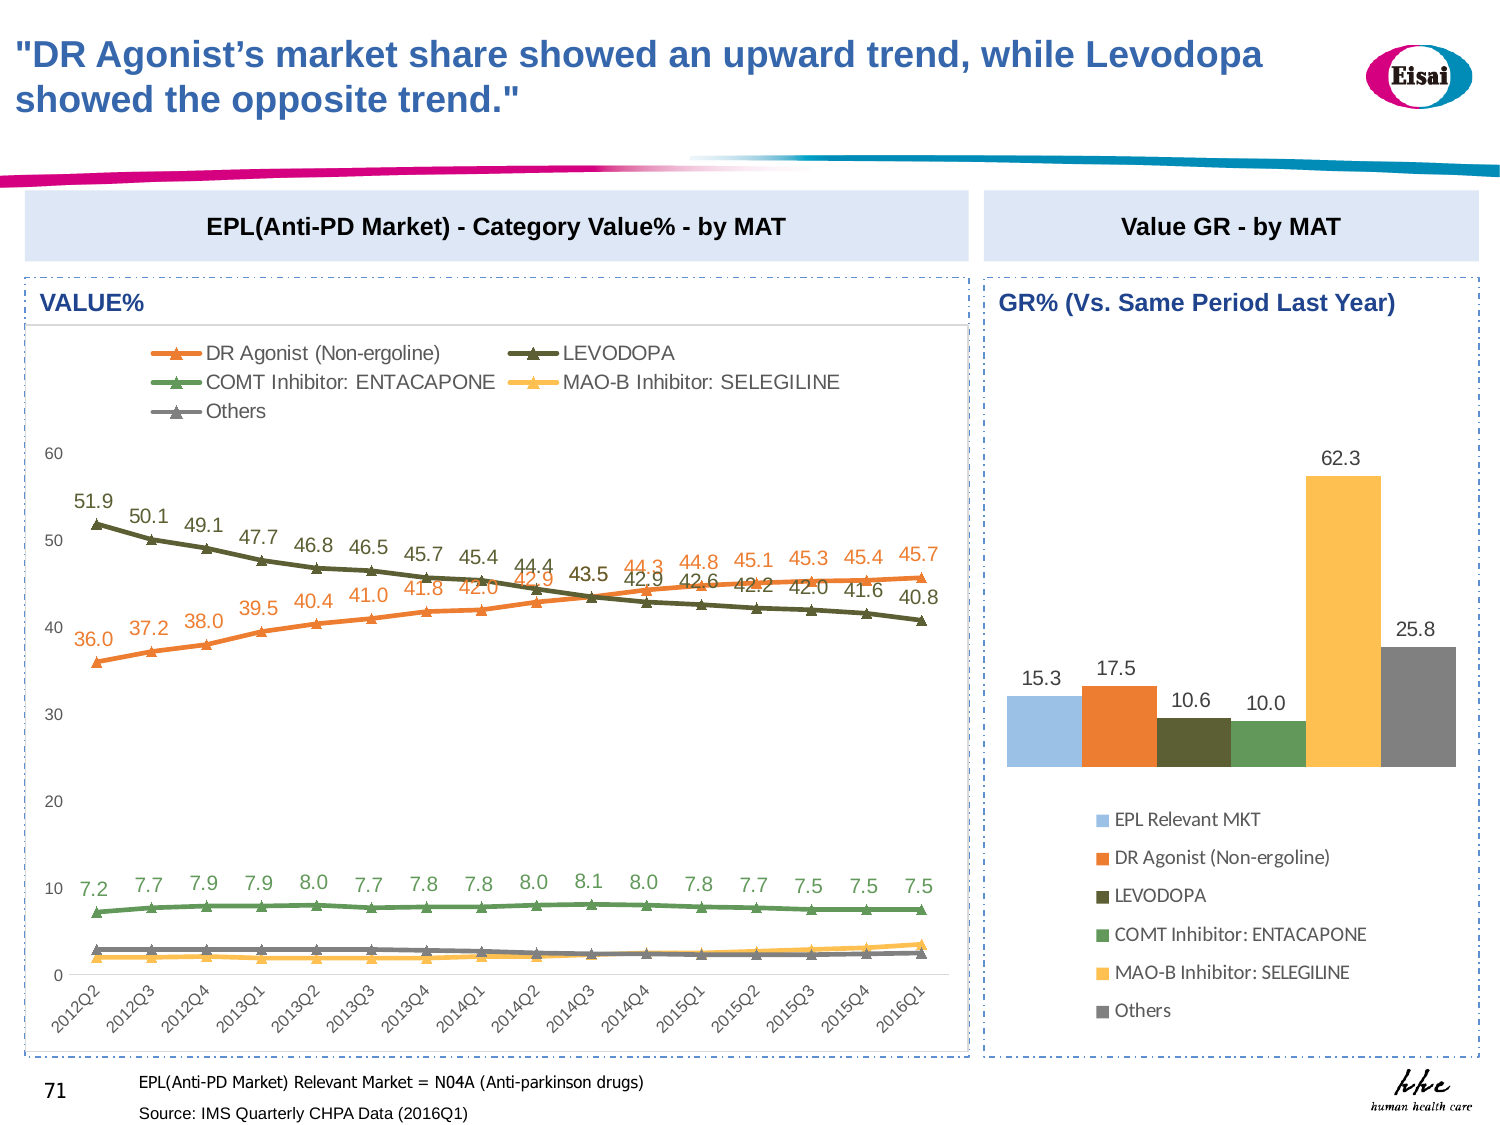

"DR Agonist’s market share showed an upward trend, while Levodopa showed the opposite trend."
EPL(Anti-PD Market) - Category Value% - by MAT
Value GR - by MAT

VALUE%
GR% (Vs. Same Period Last Year)

### Chart

| Category | DR Agonist (Non-ergoline) | LEVODOPA | COMT Inhibitor: ENTACAPONE | MAO-B Inhibitor: SELEGILINE | Others |
|---|---|---|---|---|---|
| 2012Q2 | 36.0 | 51.9 | 7.2 | 2.0 | 2.9 |
| 2012Q3 | 37.2 | 50.1 | 7.7 | 2.0 | 2.9 |
| 2012Q4 | 38.0 | 49.1 | 7.9 | 2.1 | 2.9 |
| 2013Q1 | 39.5 | 47.7 | 7.9 | 1.9 | 2.9 |
| 2013Q2 | 40.4 | 46.8 | 8.0 | 1.9 | 2.9 |
| 2013Q3 | 41.0 | 46.5 | 7.7 | 1.9 | 2.9 |
| 2013Q4 | 41.8 | 45.7 | 7.8 | 1.9 | 2.8 |
| 2014Q1 | 42.0 | 45.4 | 7.8 | 2.1 | 2.7 |
| 2014Q2 | 42.9 | 44.4 | 8.0 | 2.1 | 2.5 |
| 2014Q3 | 43.5 | 43.5 | 8.1 | 2.3 | 2.4 |
| 2014Q4 | 44.3 | 42.9 | 8.0 | 2.5 | 2.4 |
| 2015Q1 | 44.8 | 42.6 | 7.8 | 2.5 | 2.3 |
| 2015Q2 | 45.1 | 42.2 | 7.7 | 2.7 | 2.3 |
| 2015Q3 | 45.3 | 42.0 | 7.5 | 2.9 | 2.3 |
| 2015Q4 | 45.4 | 41.6 | 7.5 | 3.1 | 2.4 |
| 2016Q1 | 45.7 | 40.8 | 7.5 | 3.5 | 2.5 |

### Chart

| Category |  |  |  |  |  |  |
|---|---|---|---|---|---|---|
EPL(Anti-PD Market) Relevant Market = N04A (Anti-parkinson drugs)
71
Source: IMS Quarterly CHPA Data (2016Q1)